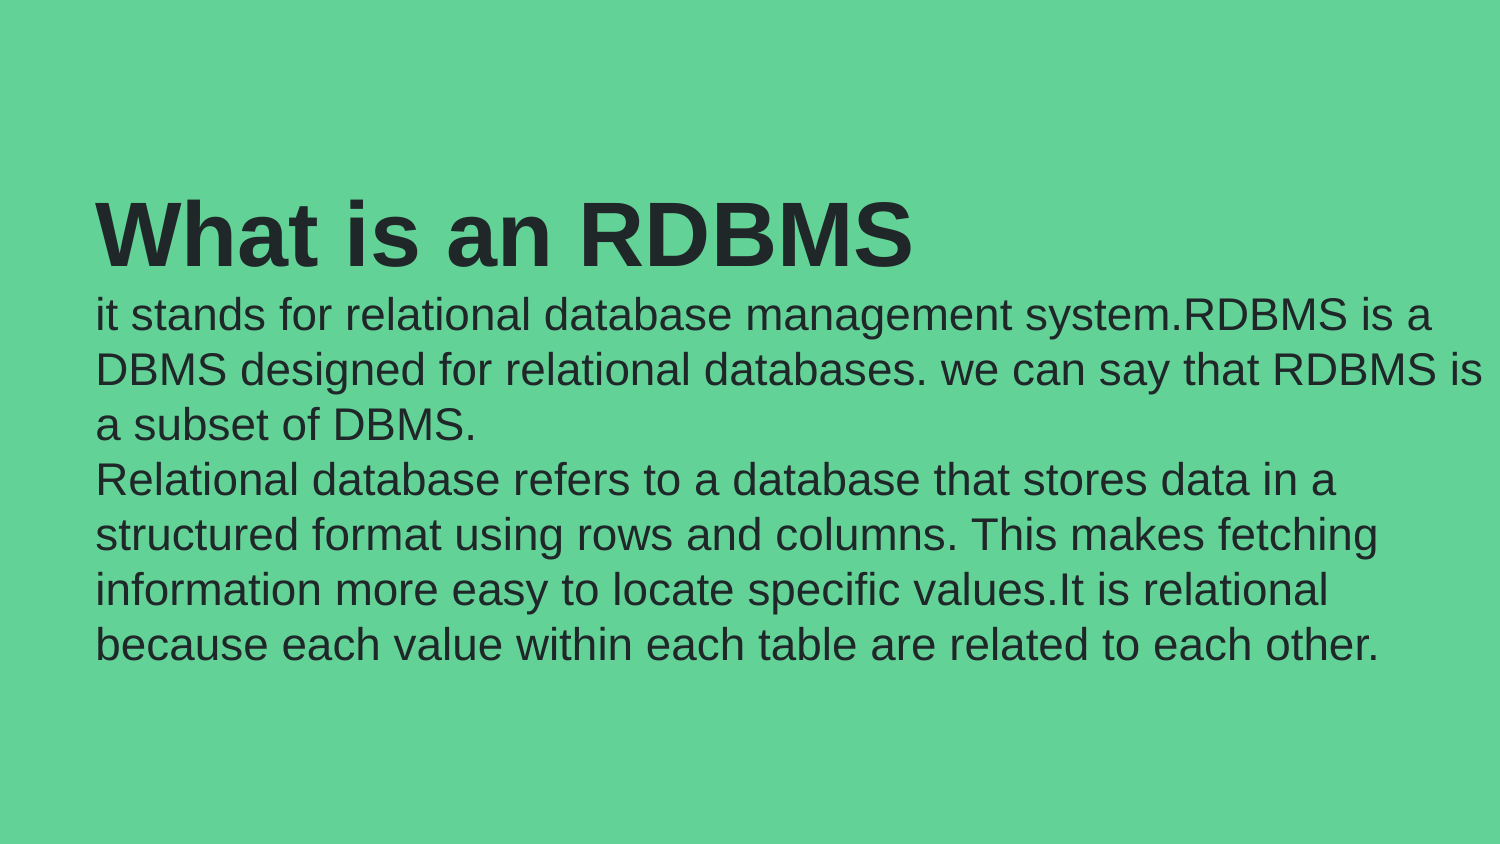

# What is an RDBMS
it stands for relational database management system.RDBMS is a DBMS designed for relational databases. we can say that RDBMS is a subset of DBMS.
Relational database refers to a database that stores data in a structured format using rows and columns. This makes fetching information more easy to locate specific values.It is relational because each value within each table are related to each other.